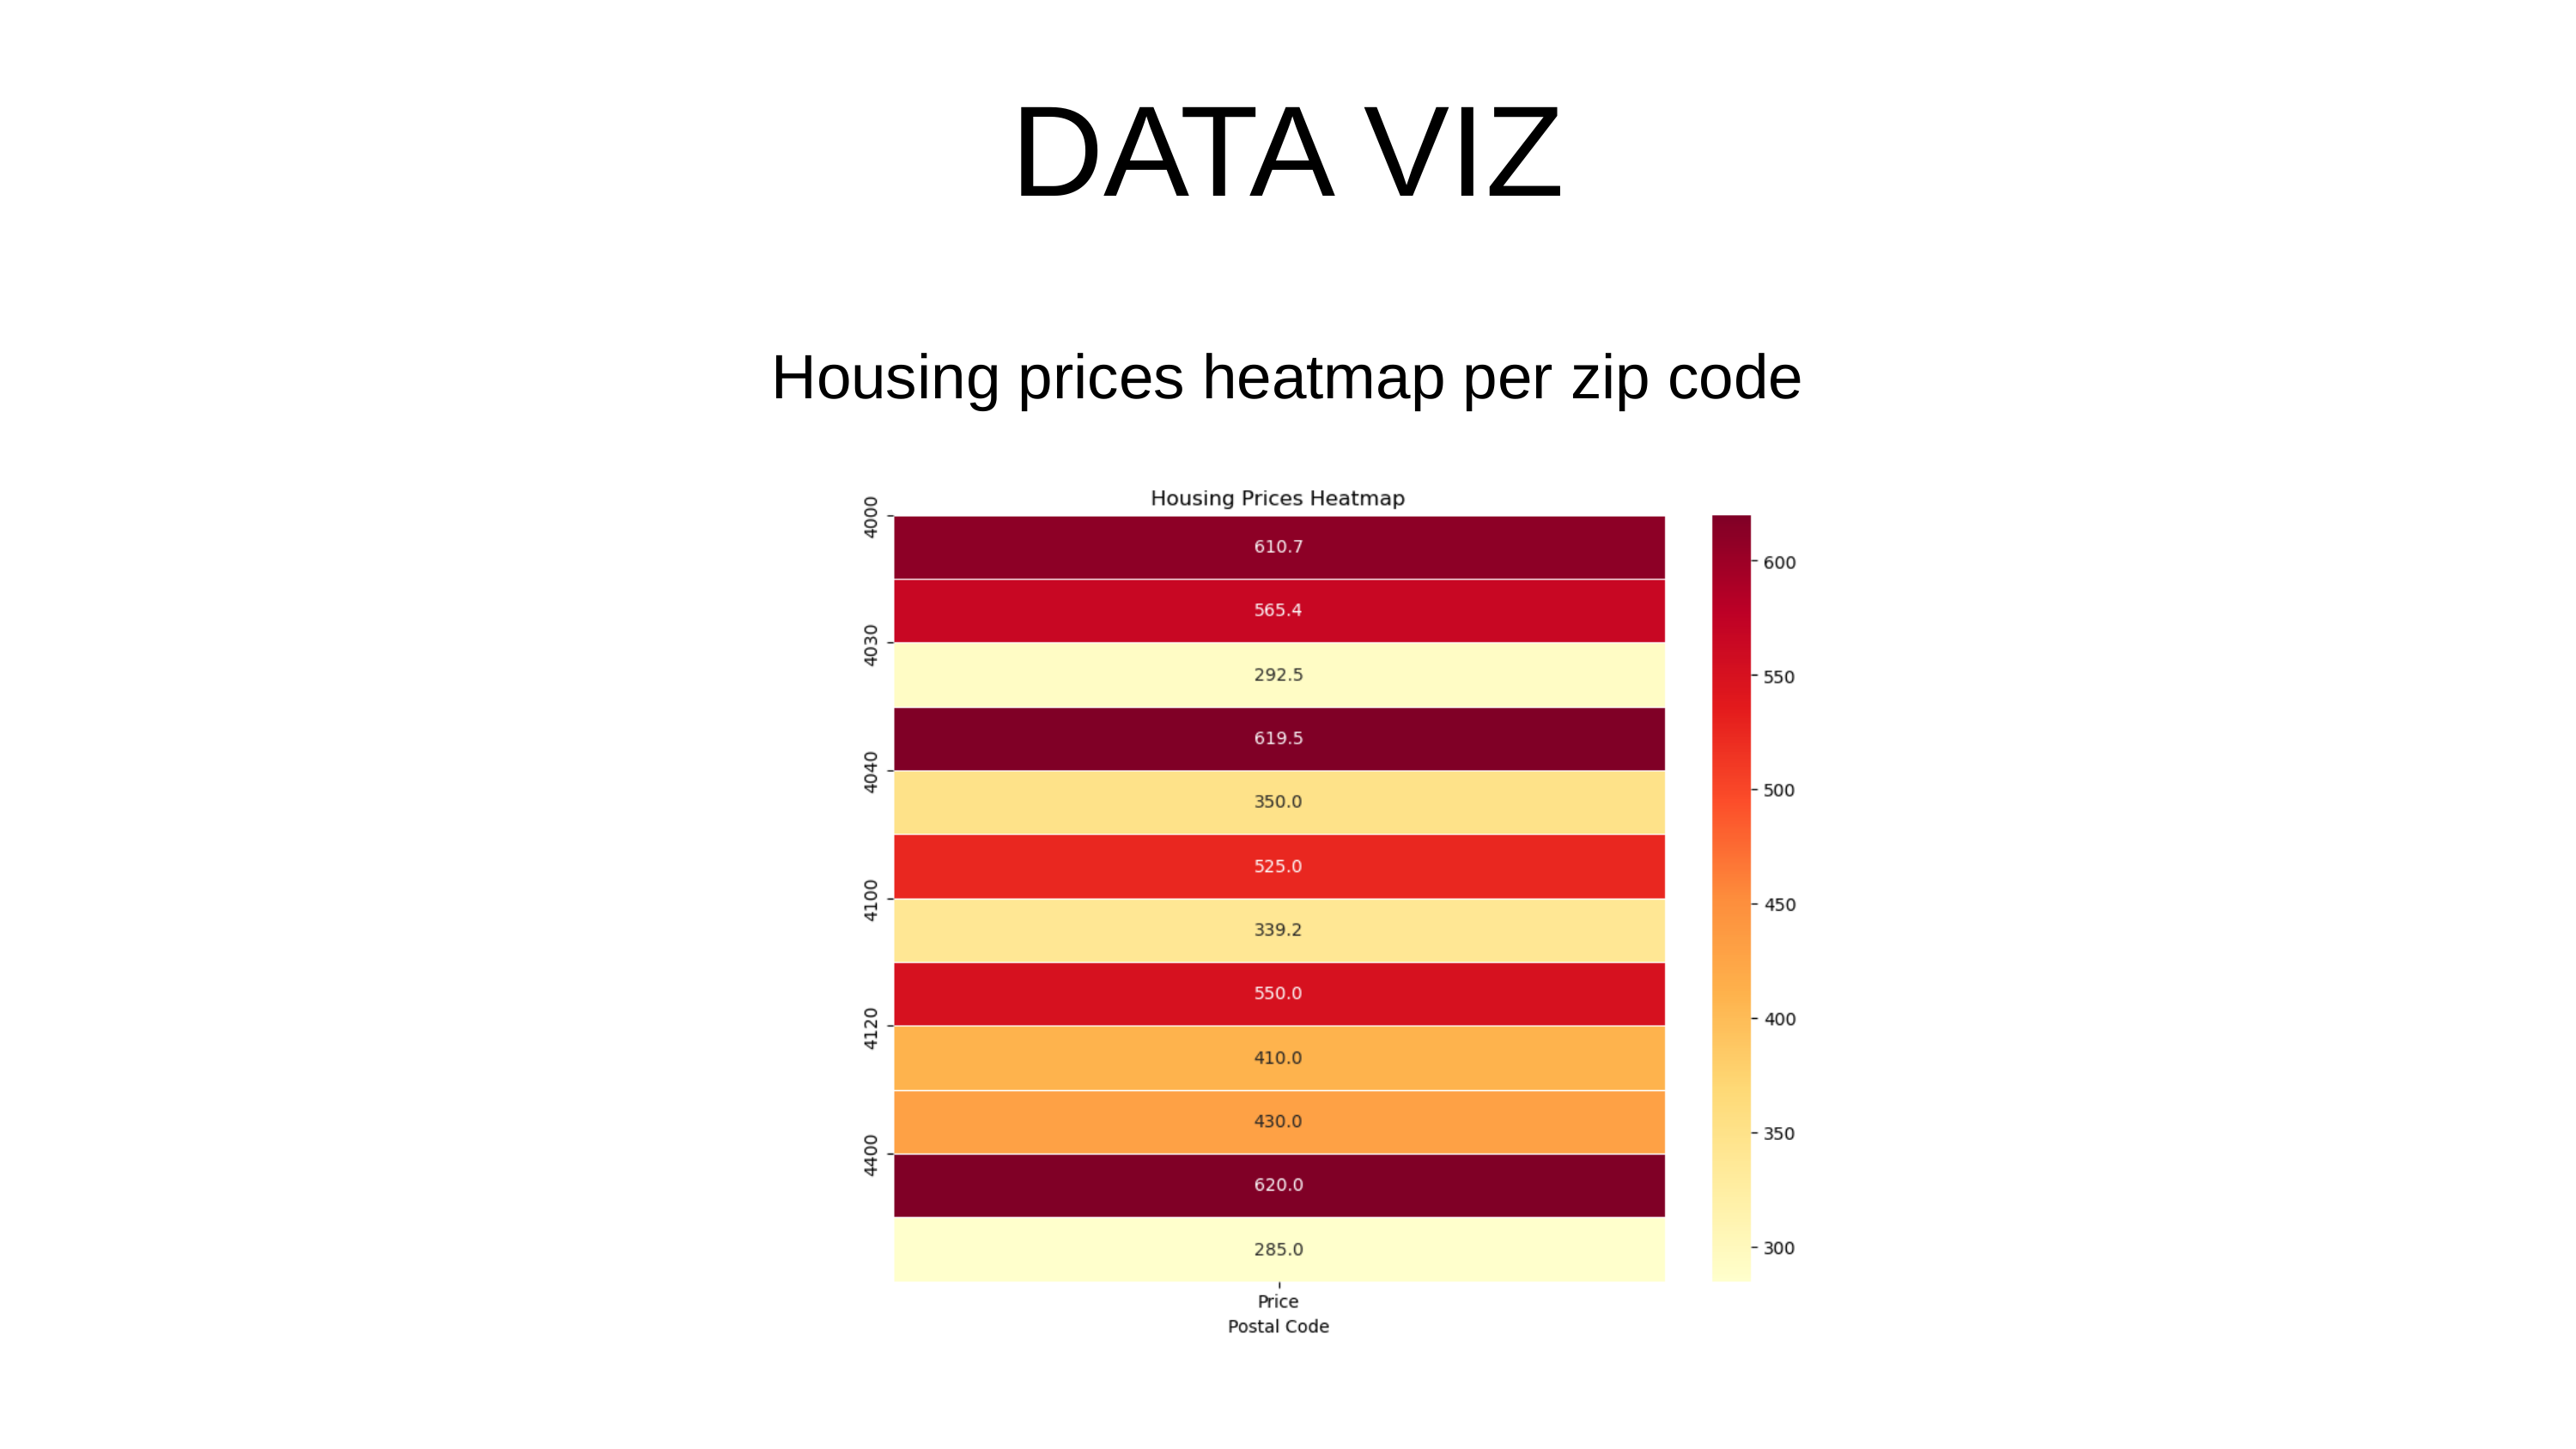

DATA VIZ
Housing prices heatmap per zip code